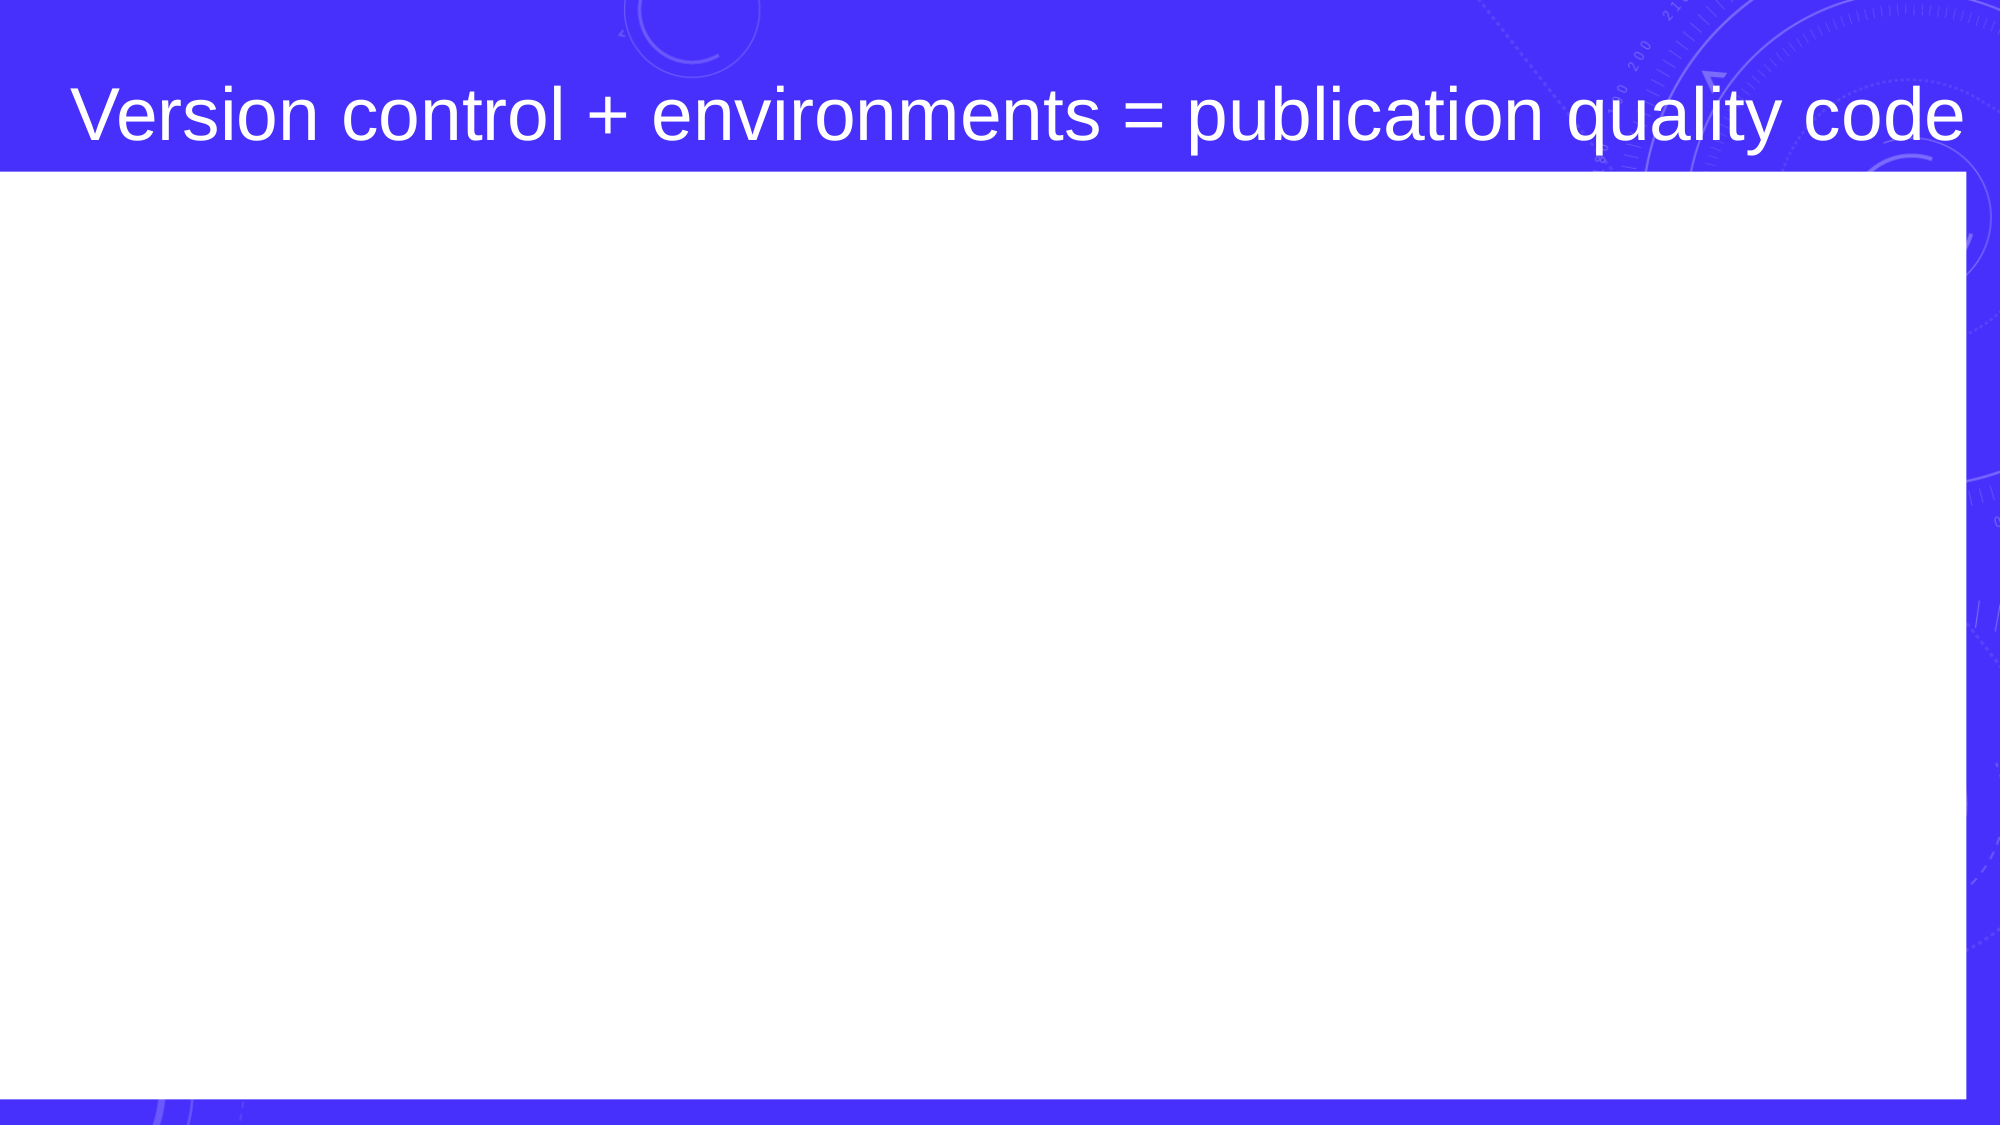

Version control + environments = publication quality code